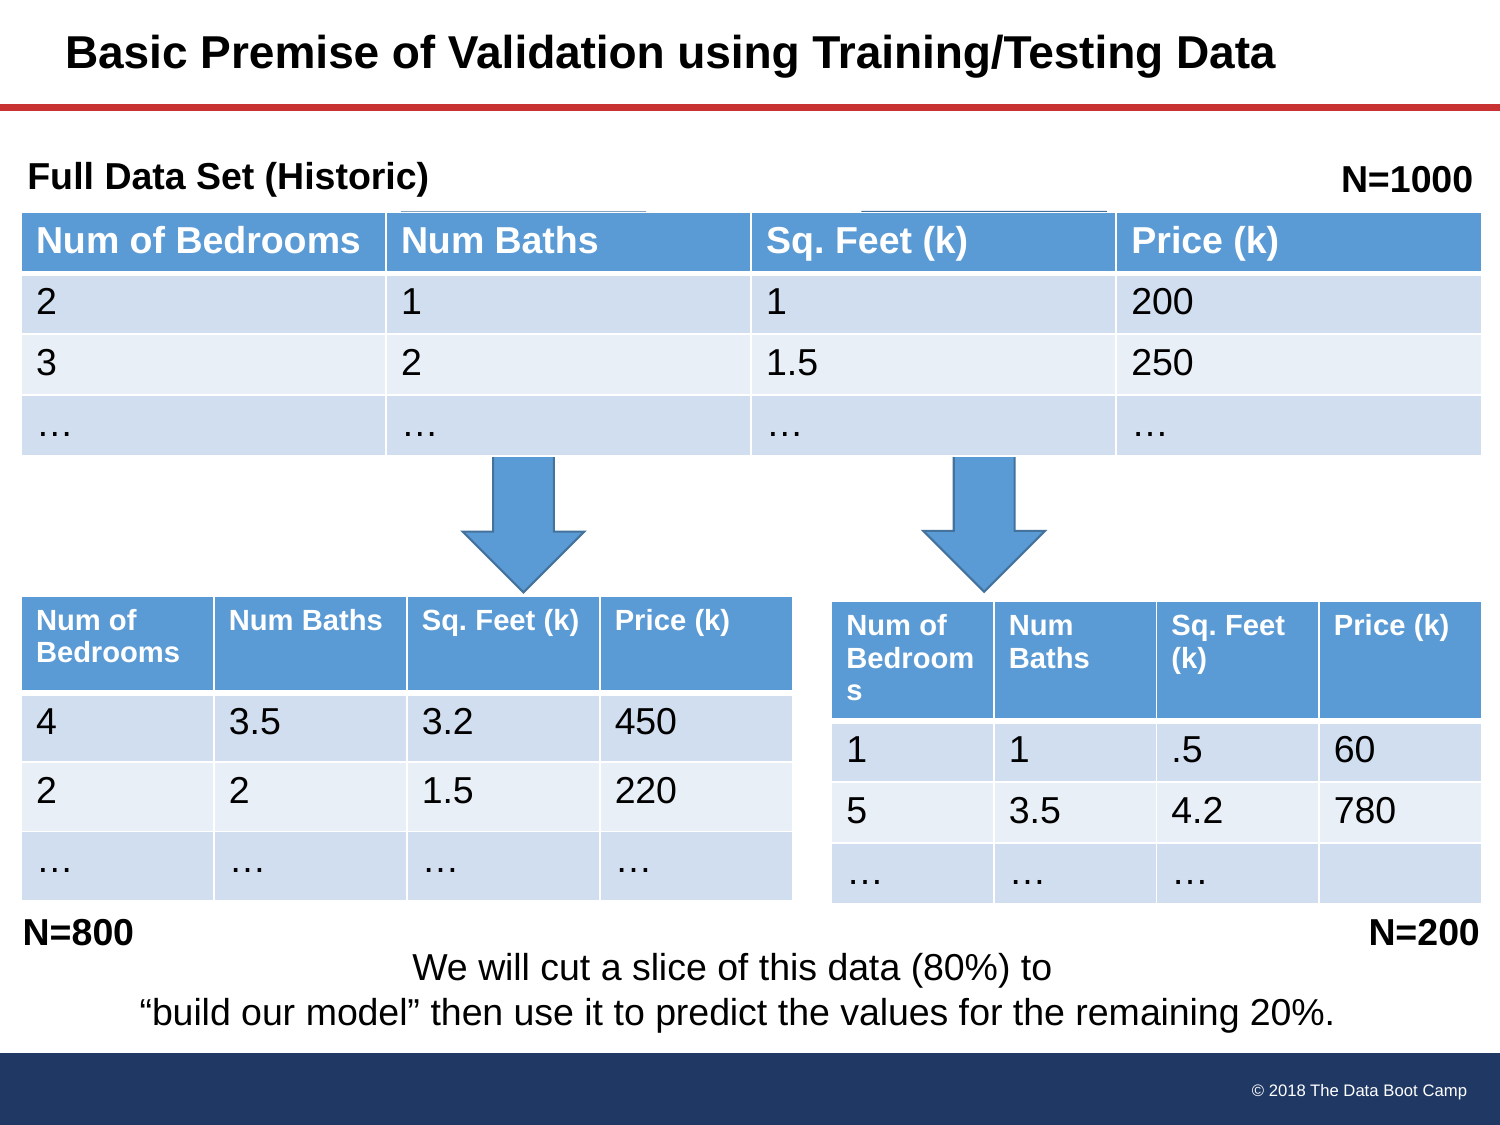

# Basic Premise of Validation using Training/Testing Data
Full Data Set (Historic)
N=1000
| Num of Bedrooms | Num Baths | Sq. Feet (k) | Price (k) |
| --- | --- | --- | --- |
| 2 | 1 | 1 | 200 |
| 3 | 2 | 1.5 | 250 |
| … | … | … | … |

| Num of Bedrooms | Num Baths | Sq. Feet (k) | Price (k) |
| --- | --- | --- | --- |
| 4 | 3.5 | 3.2 | 450 |
| 2 | 2 | 1.5 | 220 |
| … | … | … | … |
| Num of Bedrooms | Num Baths | Sq. Feet (k) | Price (k) |
| --- | --- | --- | --- |
| 1 | 1 | .5 | 60 |
| 5 | 3.5 | 4.2 | 780 |
| … | … | … |  |
N=800
N=200
We will cut a slice of this data (80%) to
“build our model” then use it to predict the values for the remaining 20%.